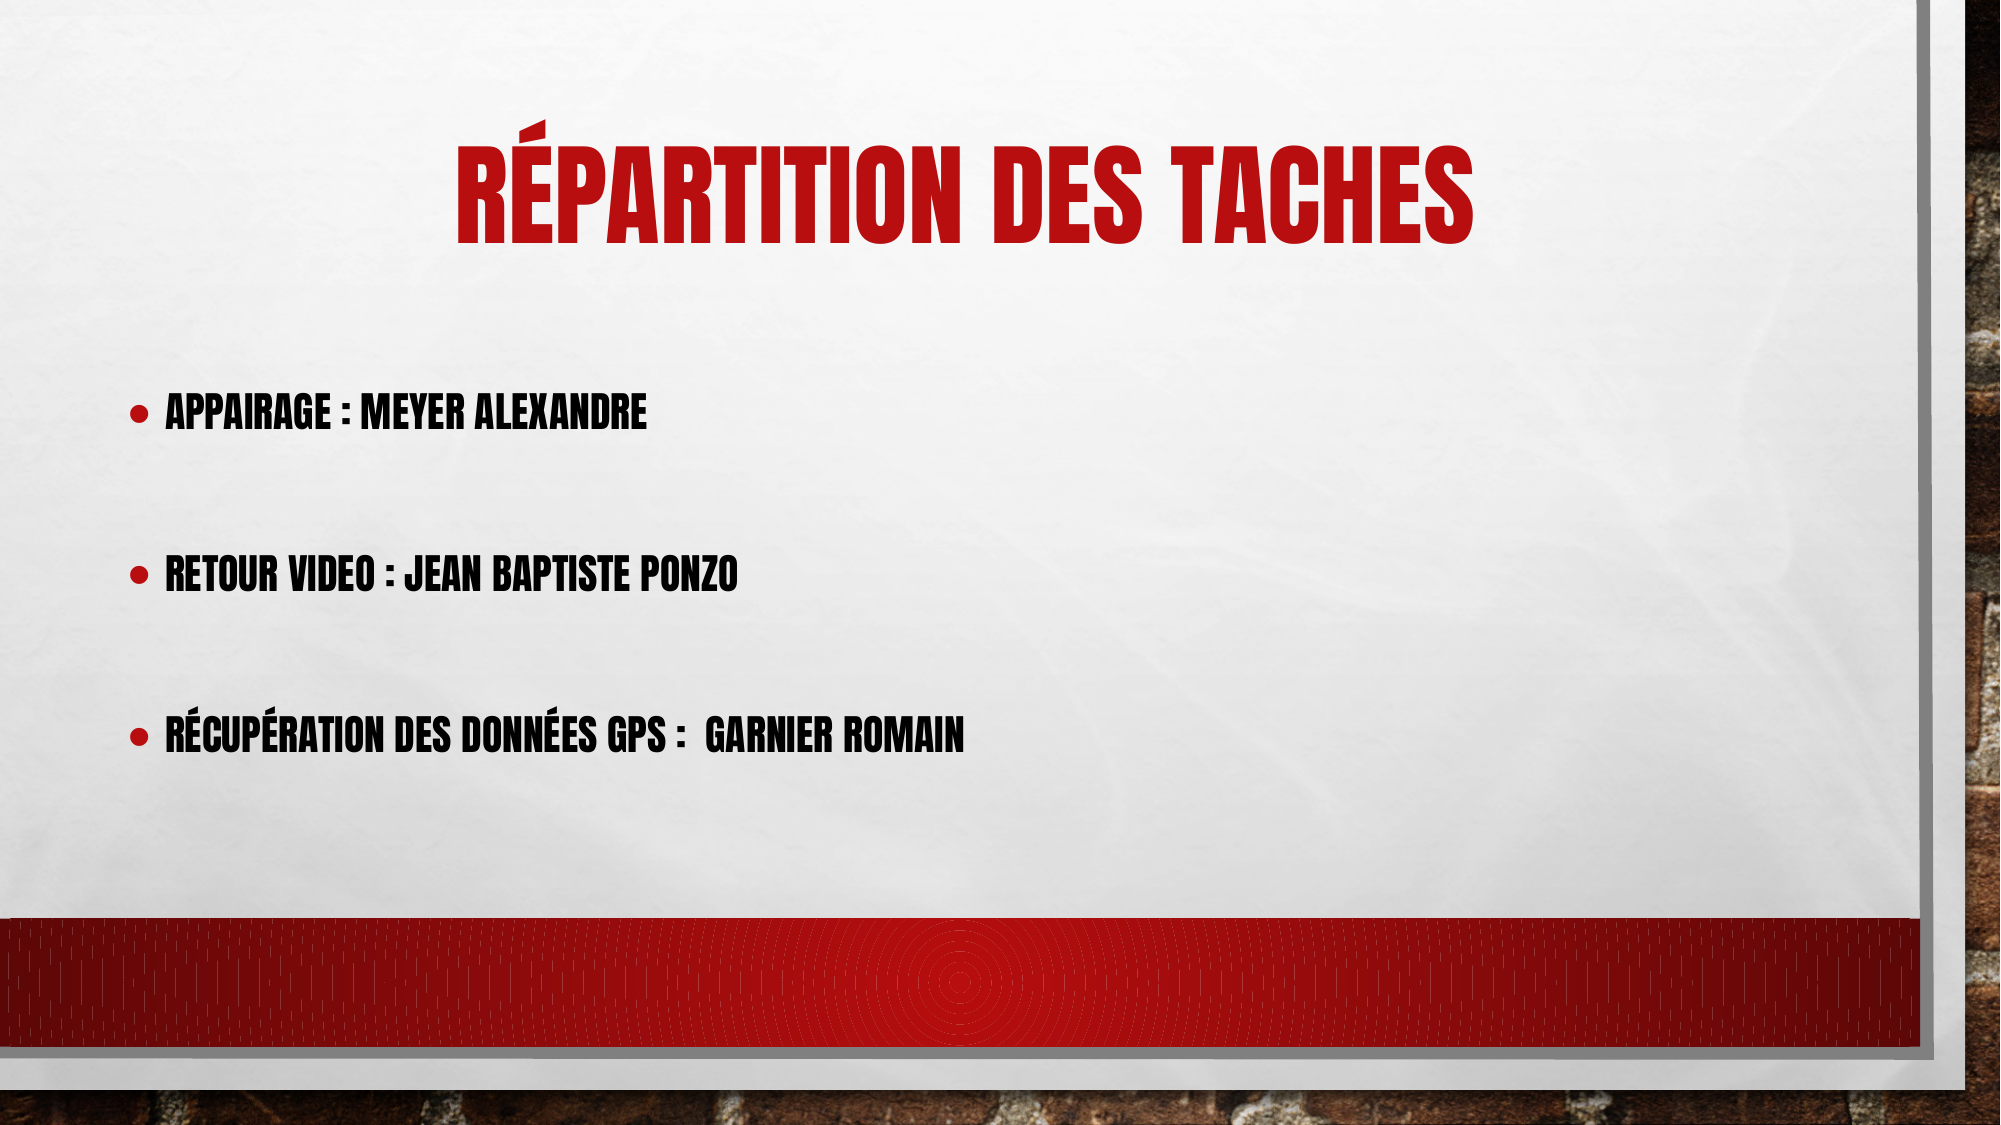

# Répartition des taches
Appairage : Meyer Alexandre

Retour VIDEO : Jean Baptiste ponzo

Récupération des données gps :  Garnier romain